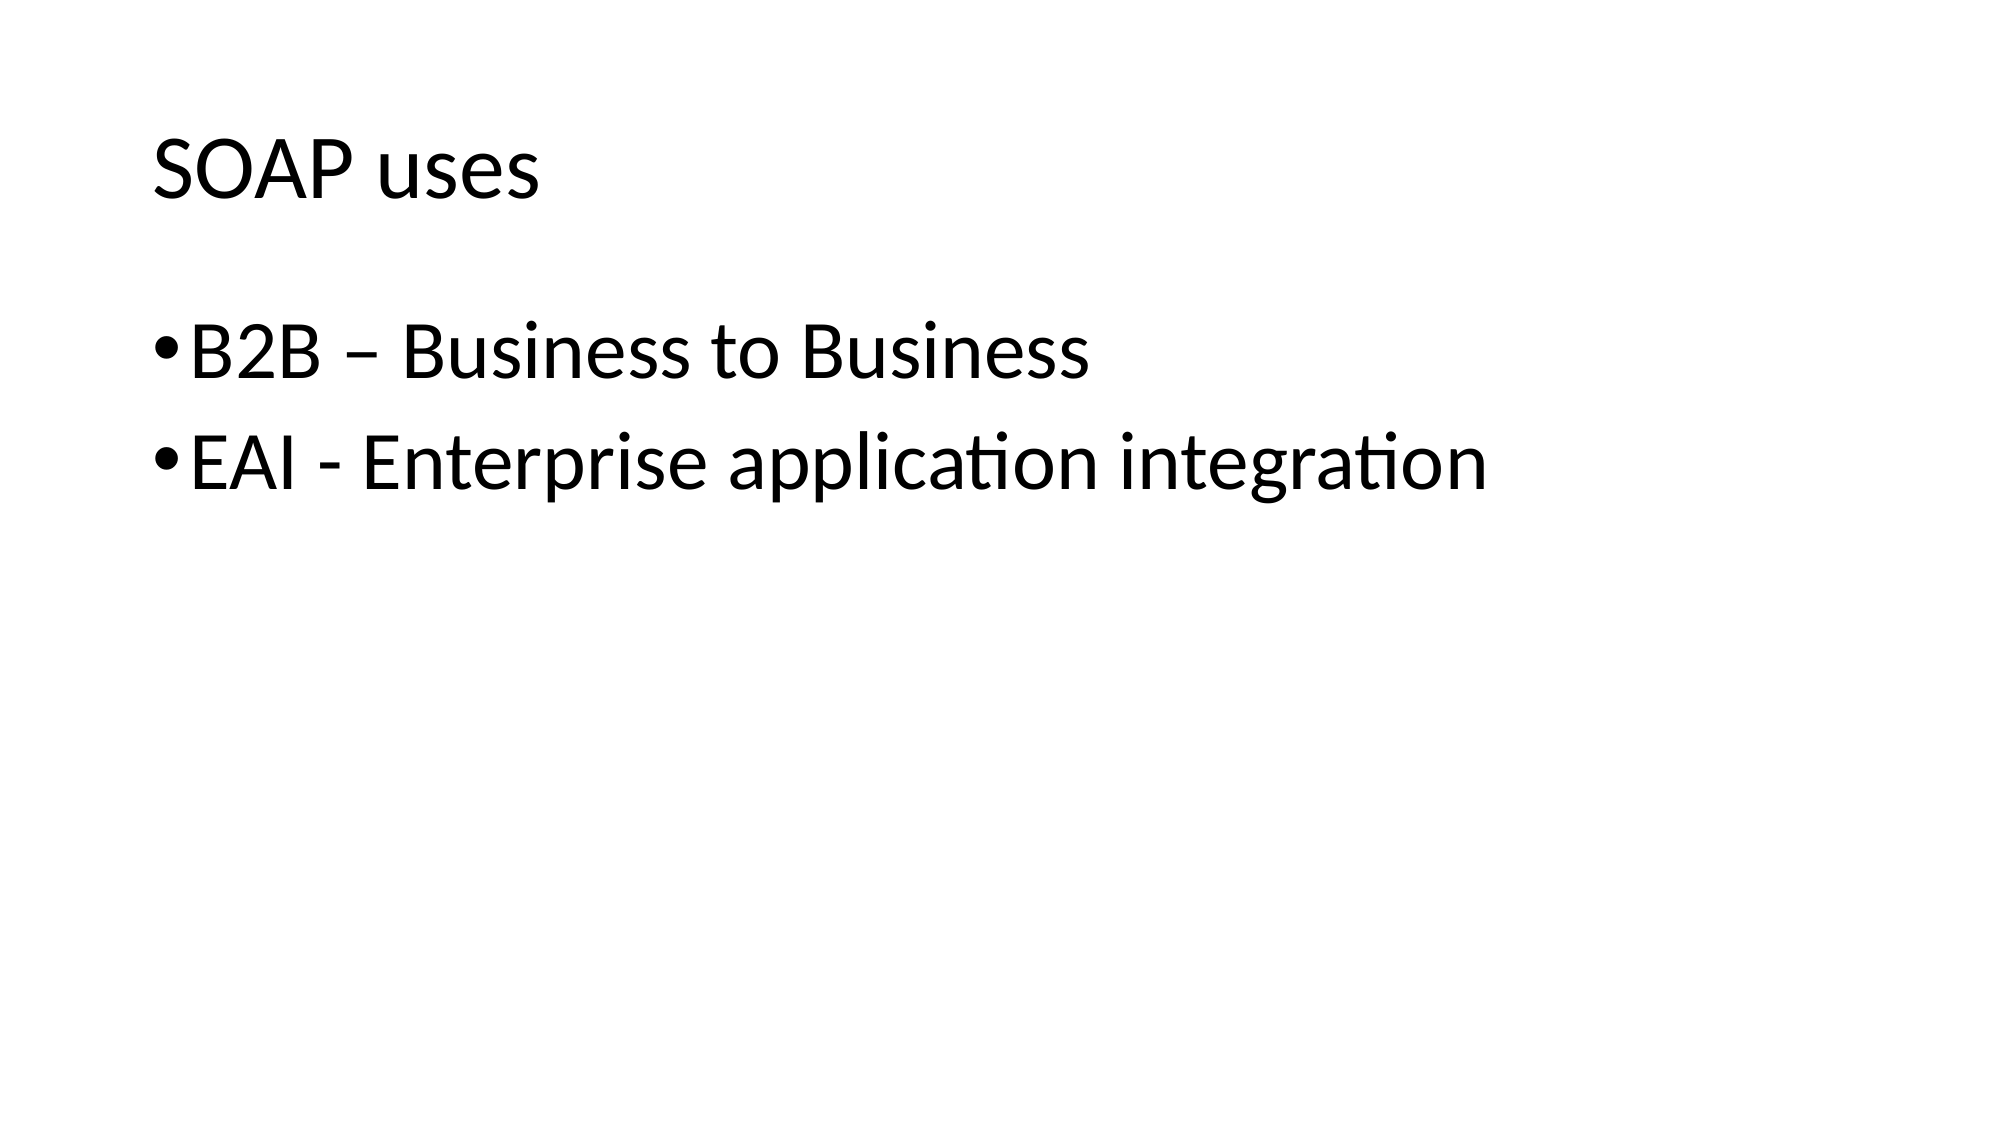

# SOAP uses
B2B – Business to Business
EAI - Enterprise application integration